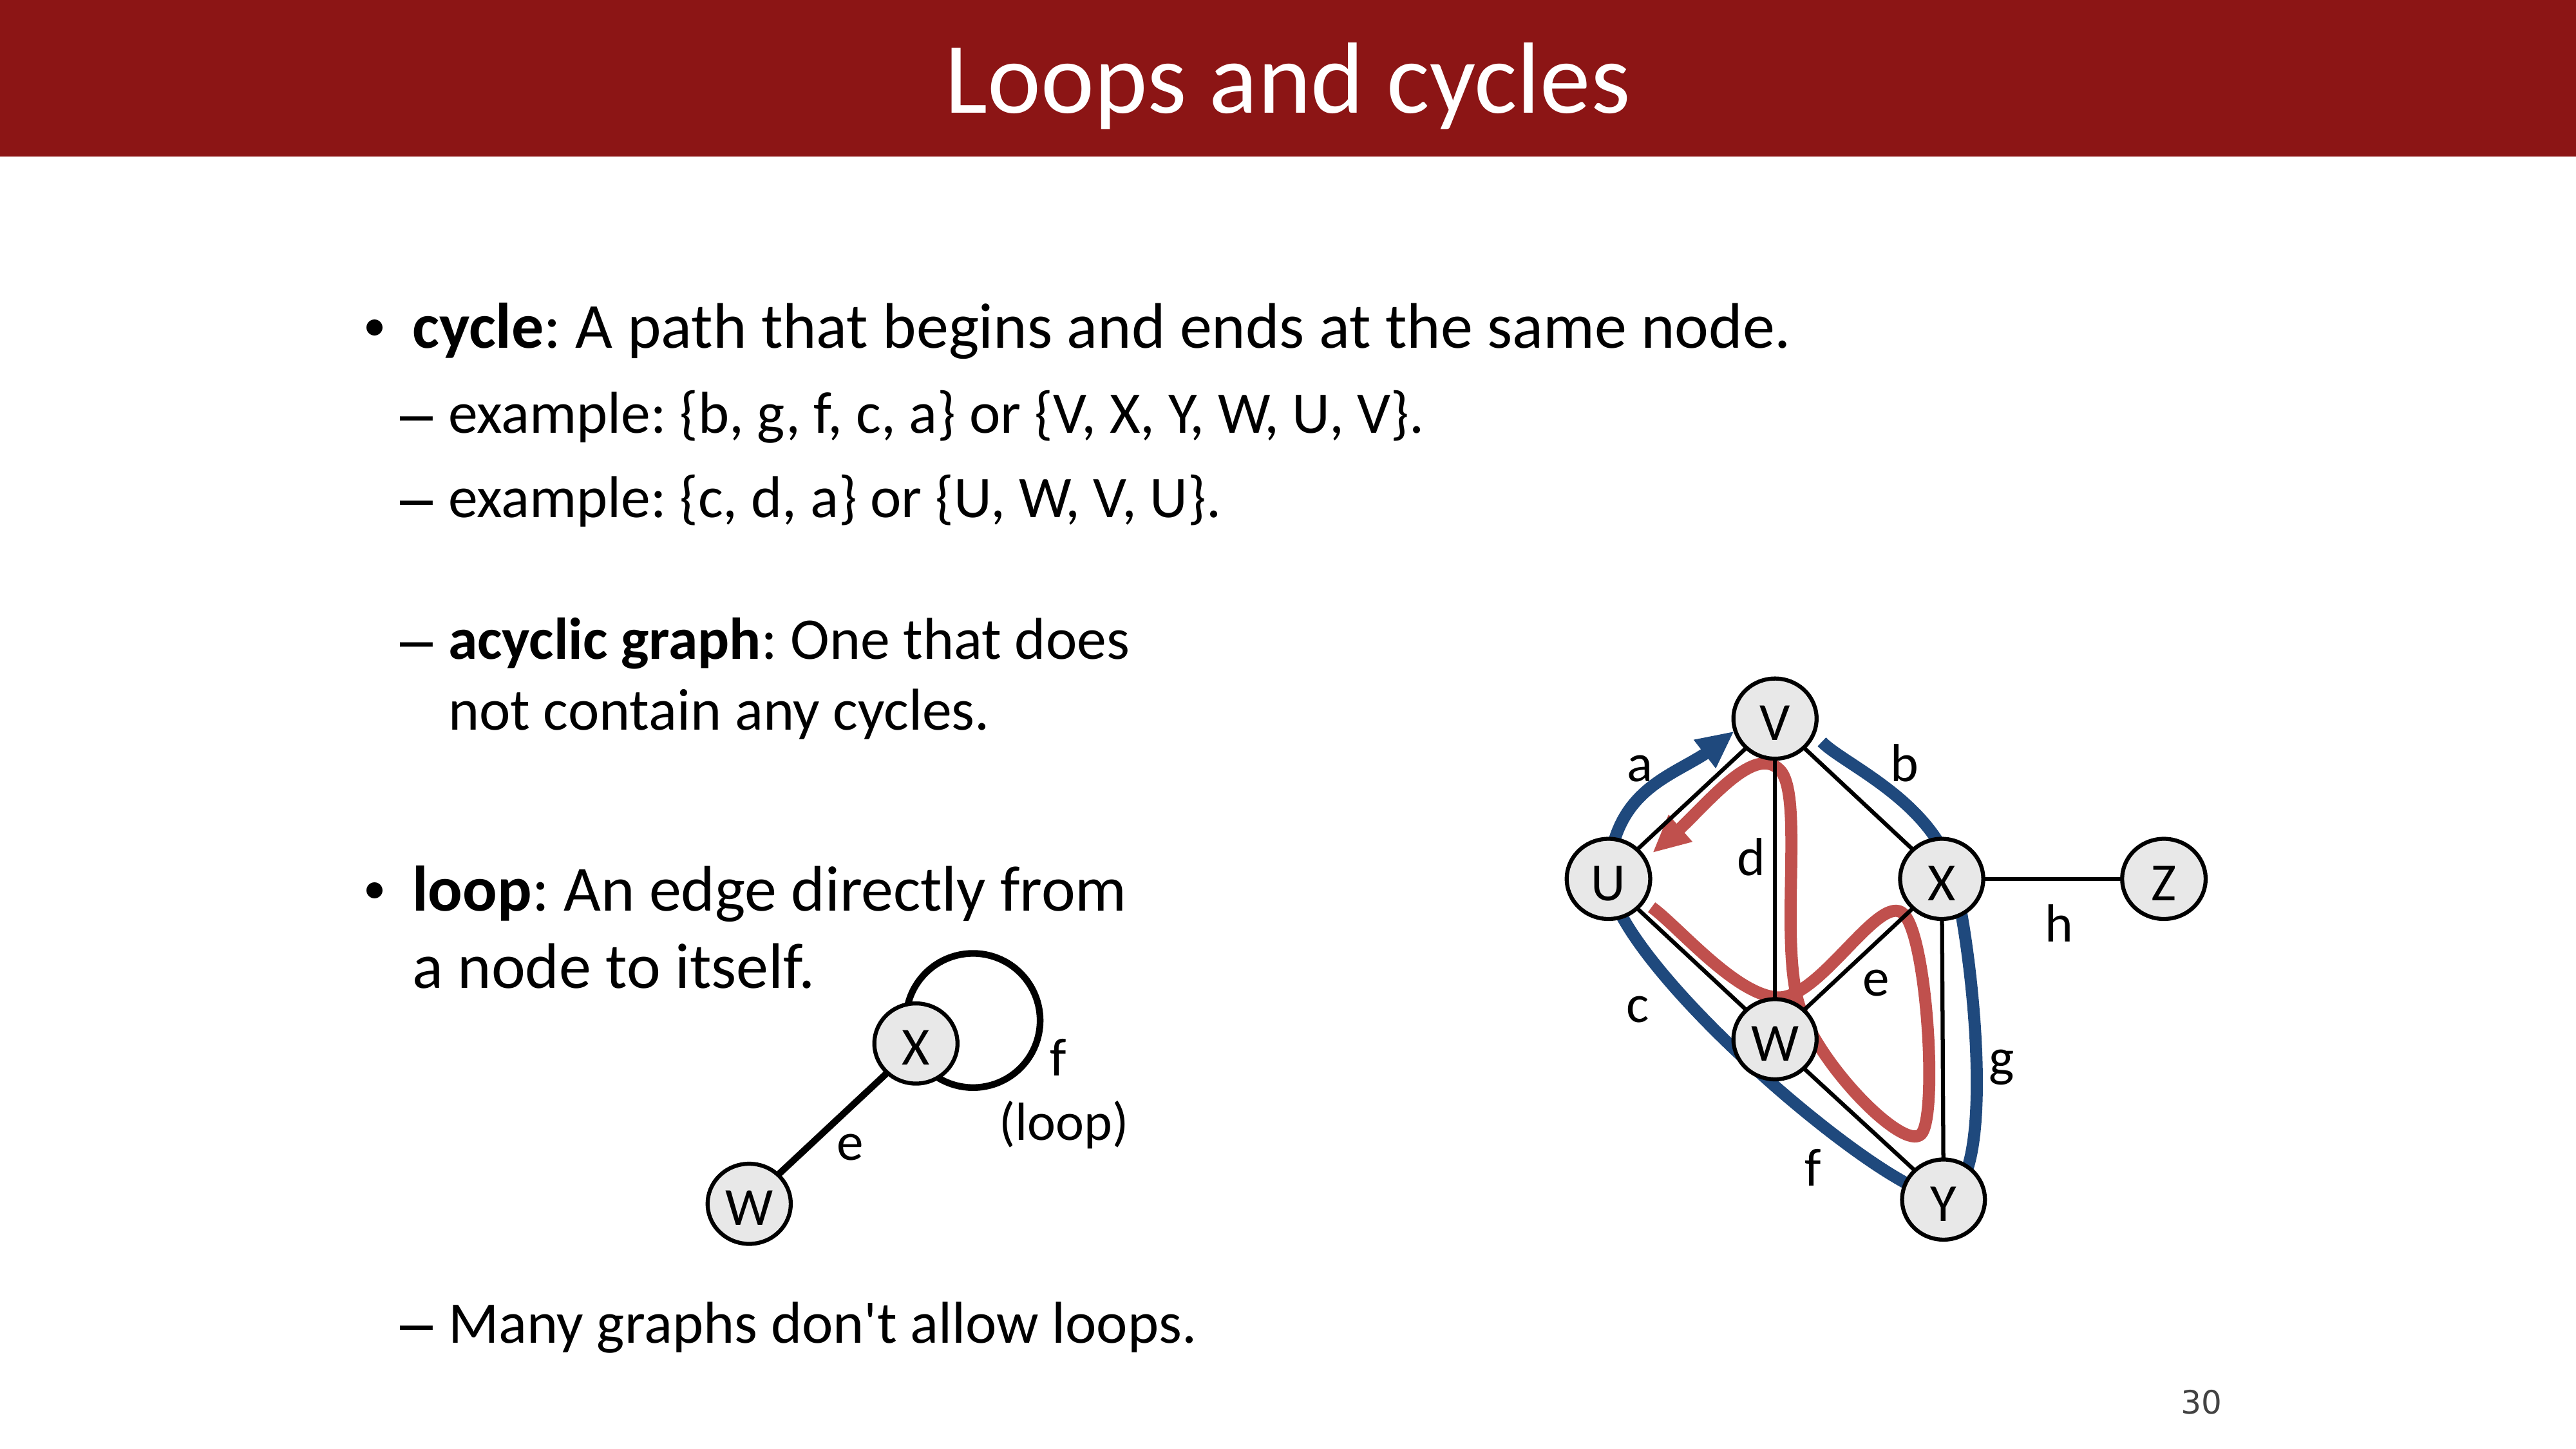

# Loops and cycles
cycle: A path that begins and ends at the same node.
example: {b, g, f, c, a} or {V, X, Y, W, U, V}.
example: {c, d, a} or {U, W, V, U}.

acyclic graph: One that does
not contain any cycles.

loop: An edge directly from
a node to itself.

Many graphs don't allow loops.
V

a
b

d
U

X

Z

h

e
c
W

g

f
Y

X

f
(loop)

e
W

30